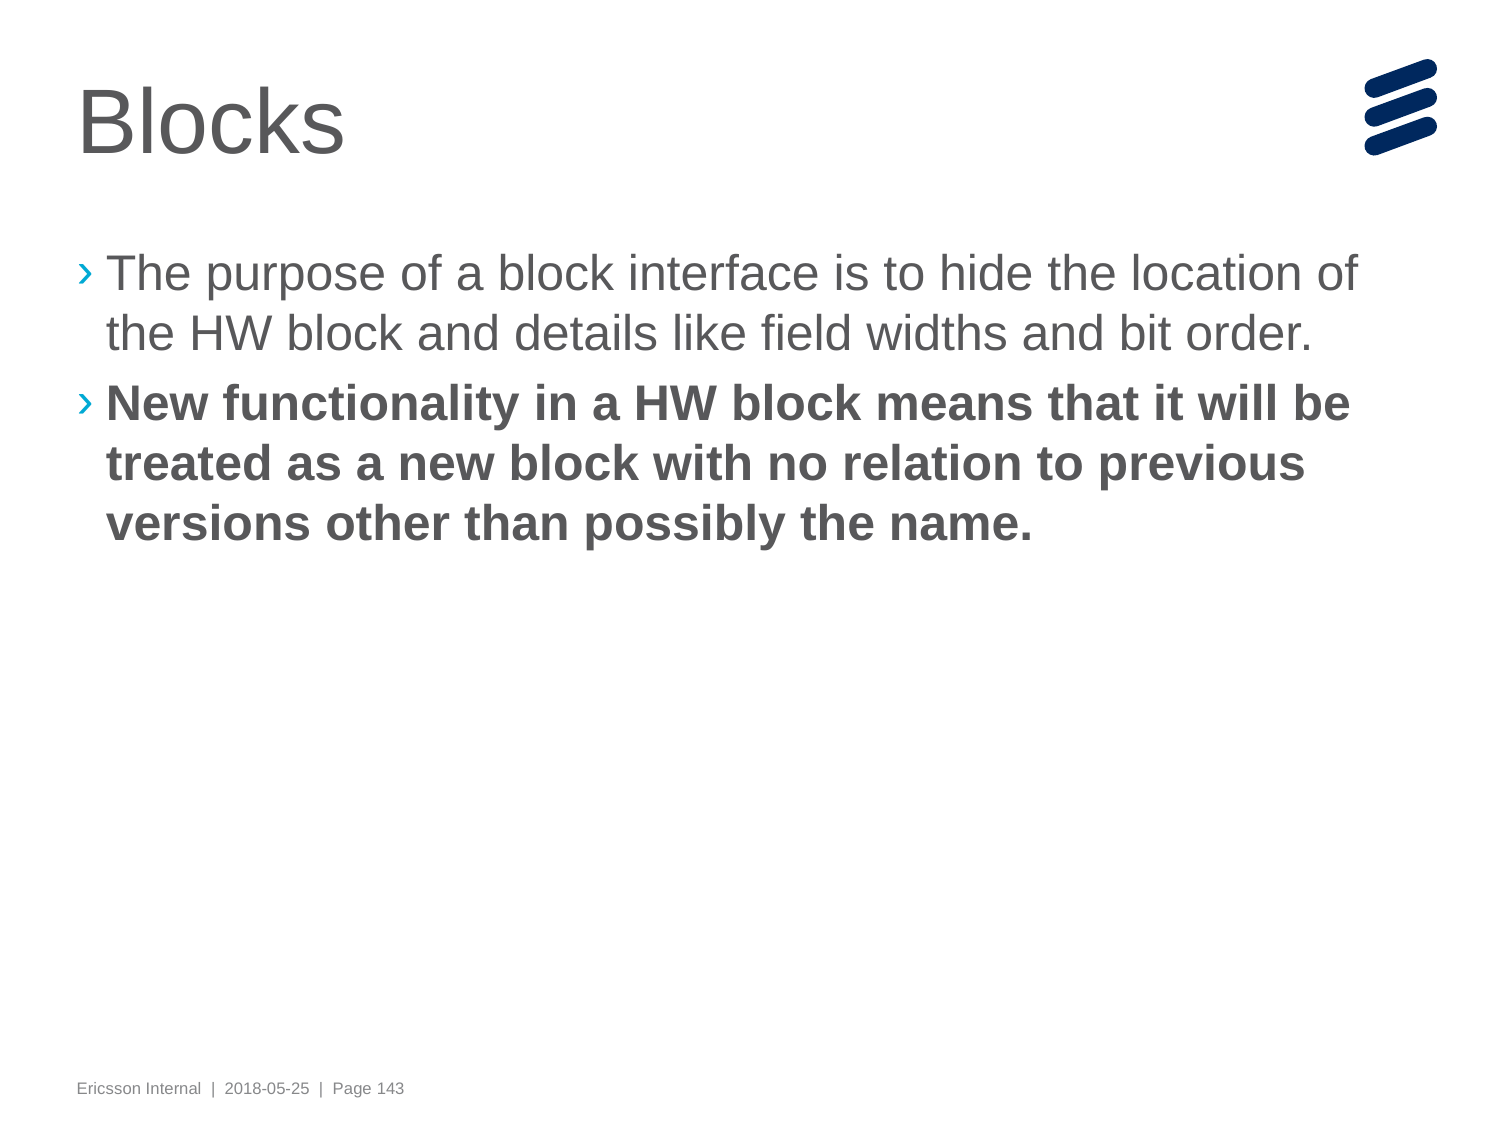

# Blocks
The purpose of a block interface is to hide the location of the HW block and details like field widths and bit order.
New functionality in a HW block means that it will be treated as a new block with no relation to previous versions other than possibly the name.